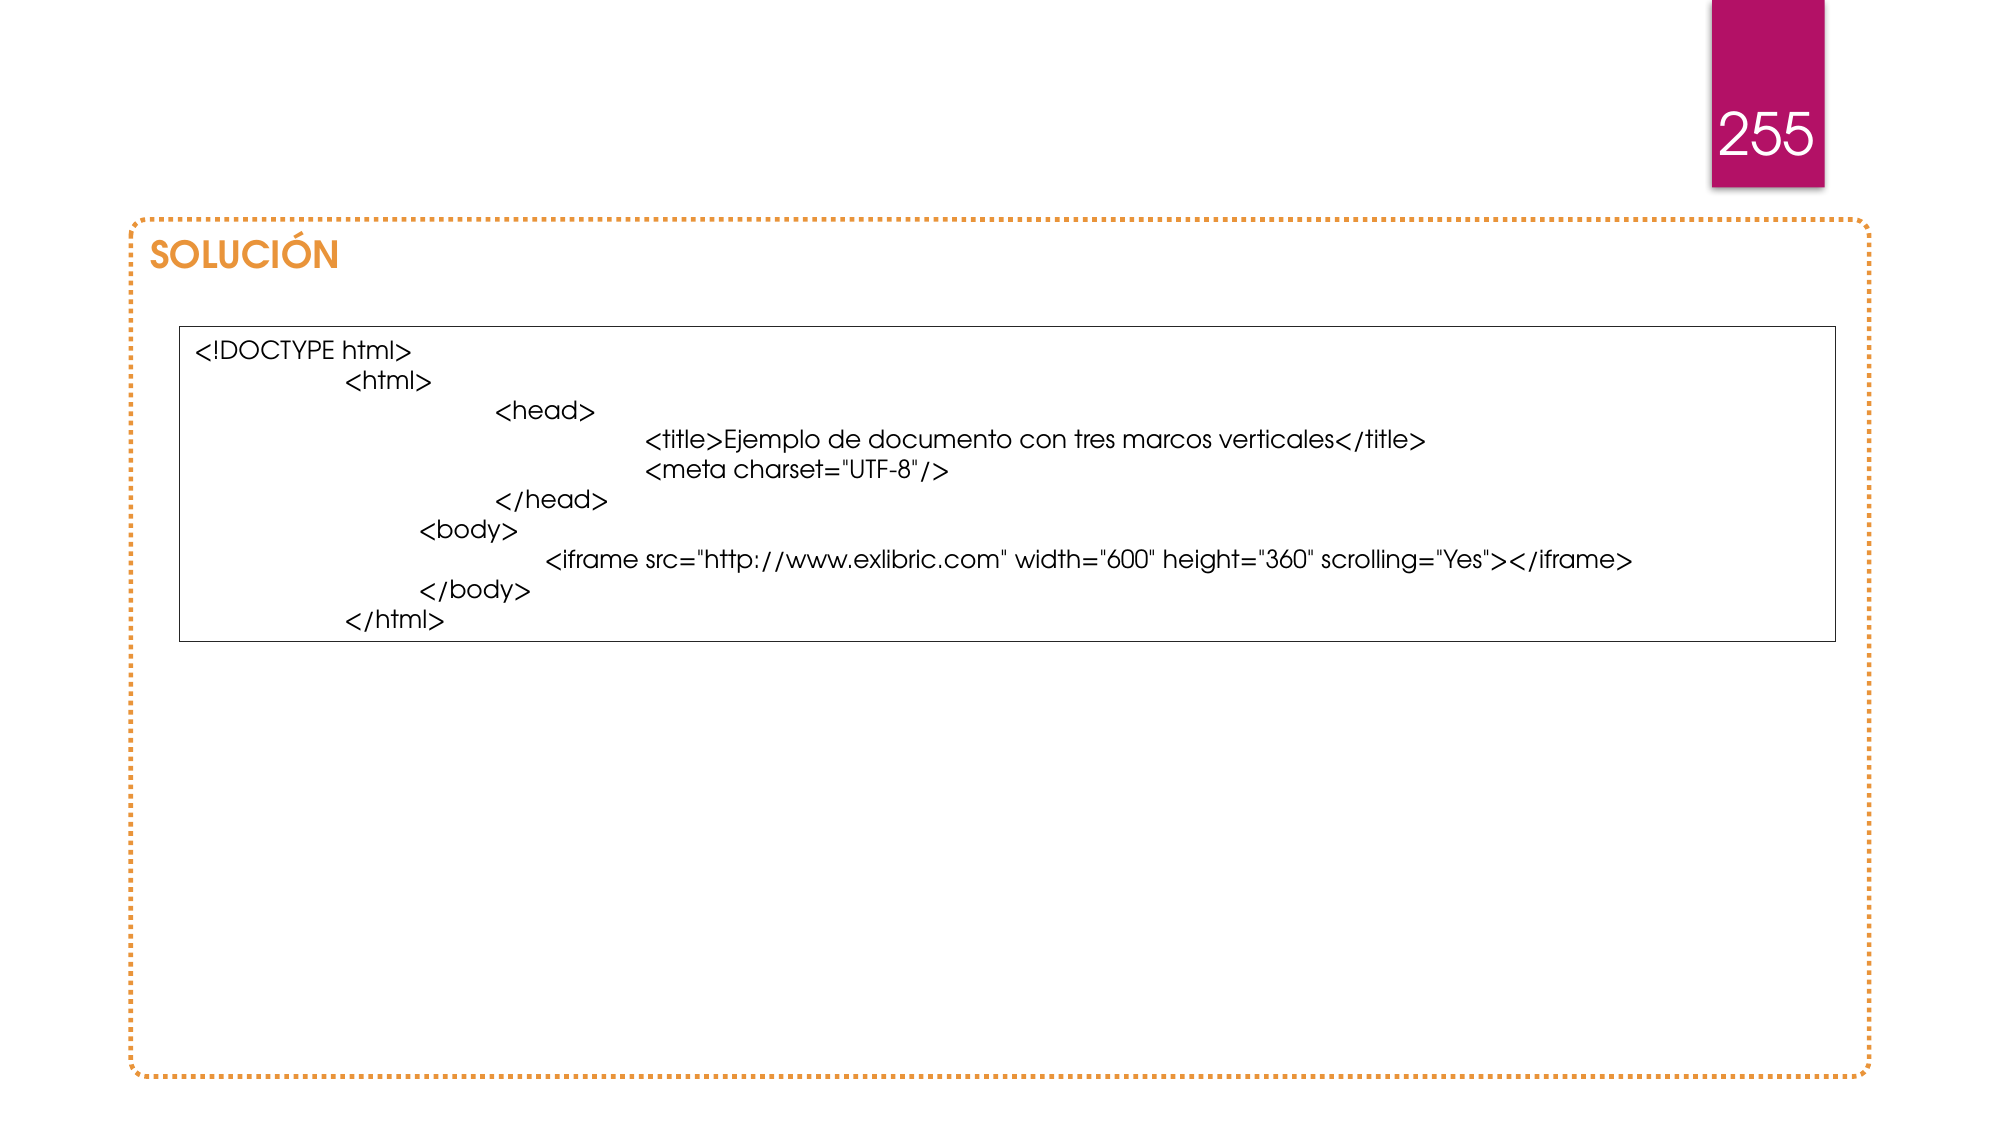

255
SOLUCIÓN

<!DOCTYPE html>
	<html>
		<head>
			<title>Ejemplo de documento con tres marcos verticales</title>
			<meta charset="UTF-8"/>
		</head>
                                <body>
                                                  <iframe src="http://www.exlibric.com" width="600" height="360" scrolling="Yes"></iframe>
                                </body>
	</html>